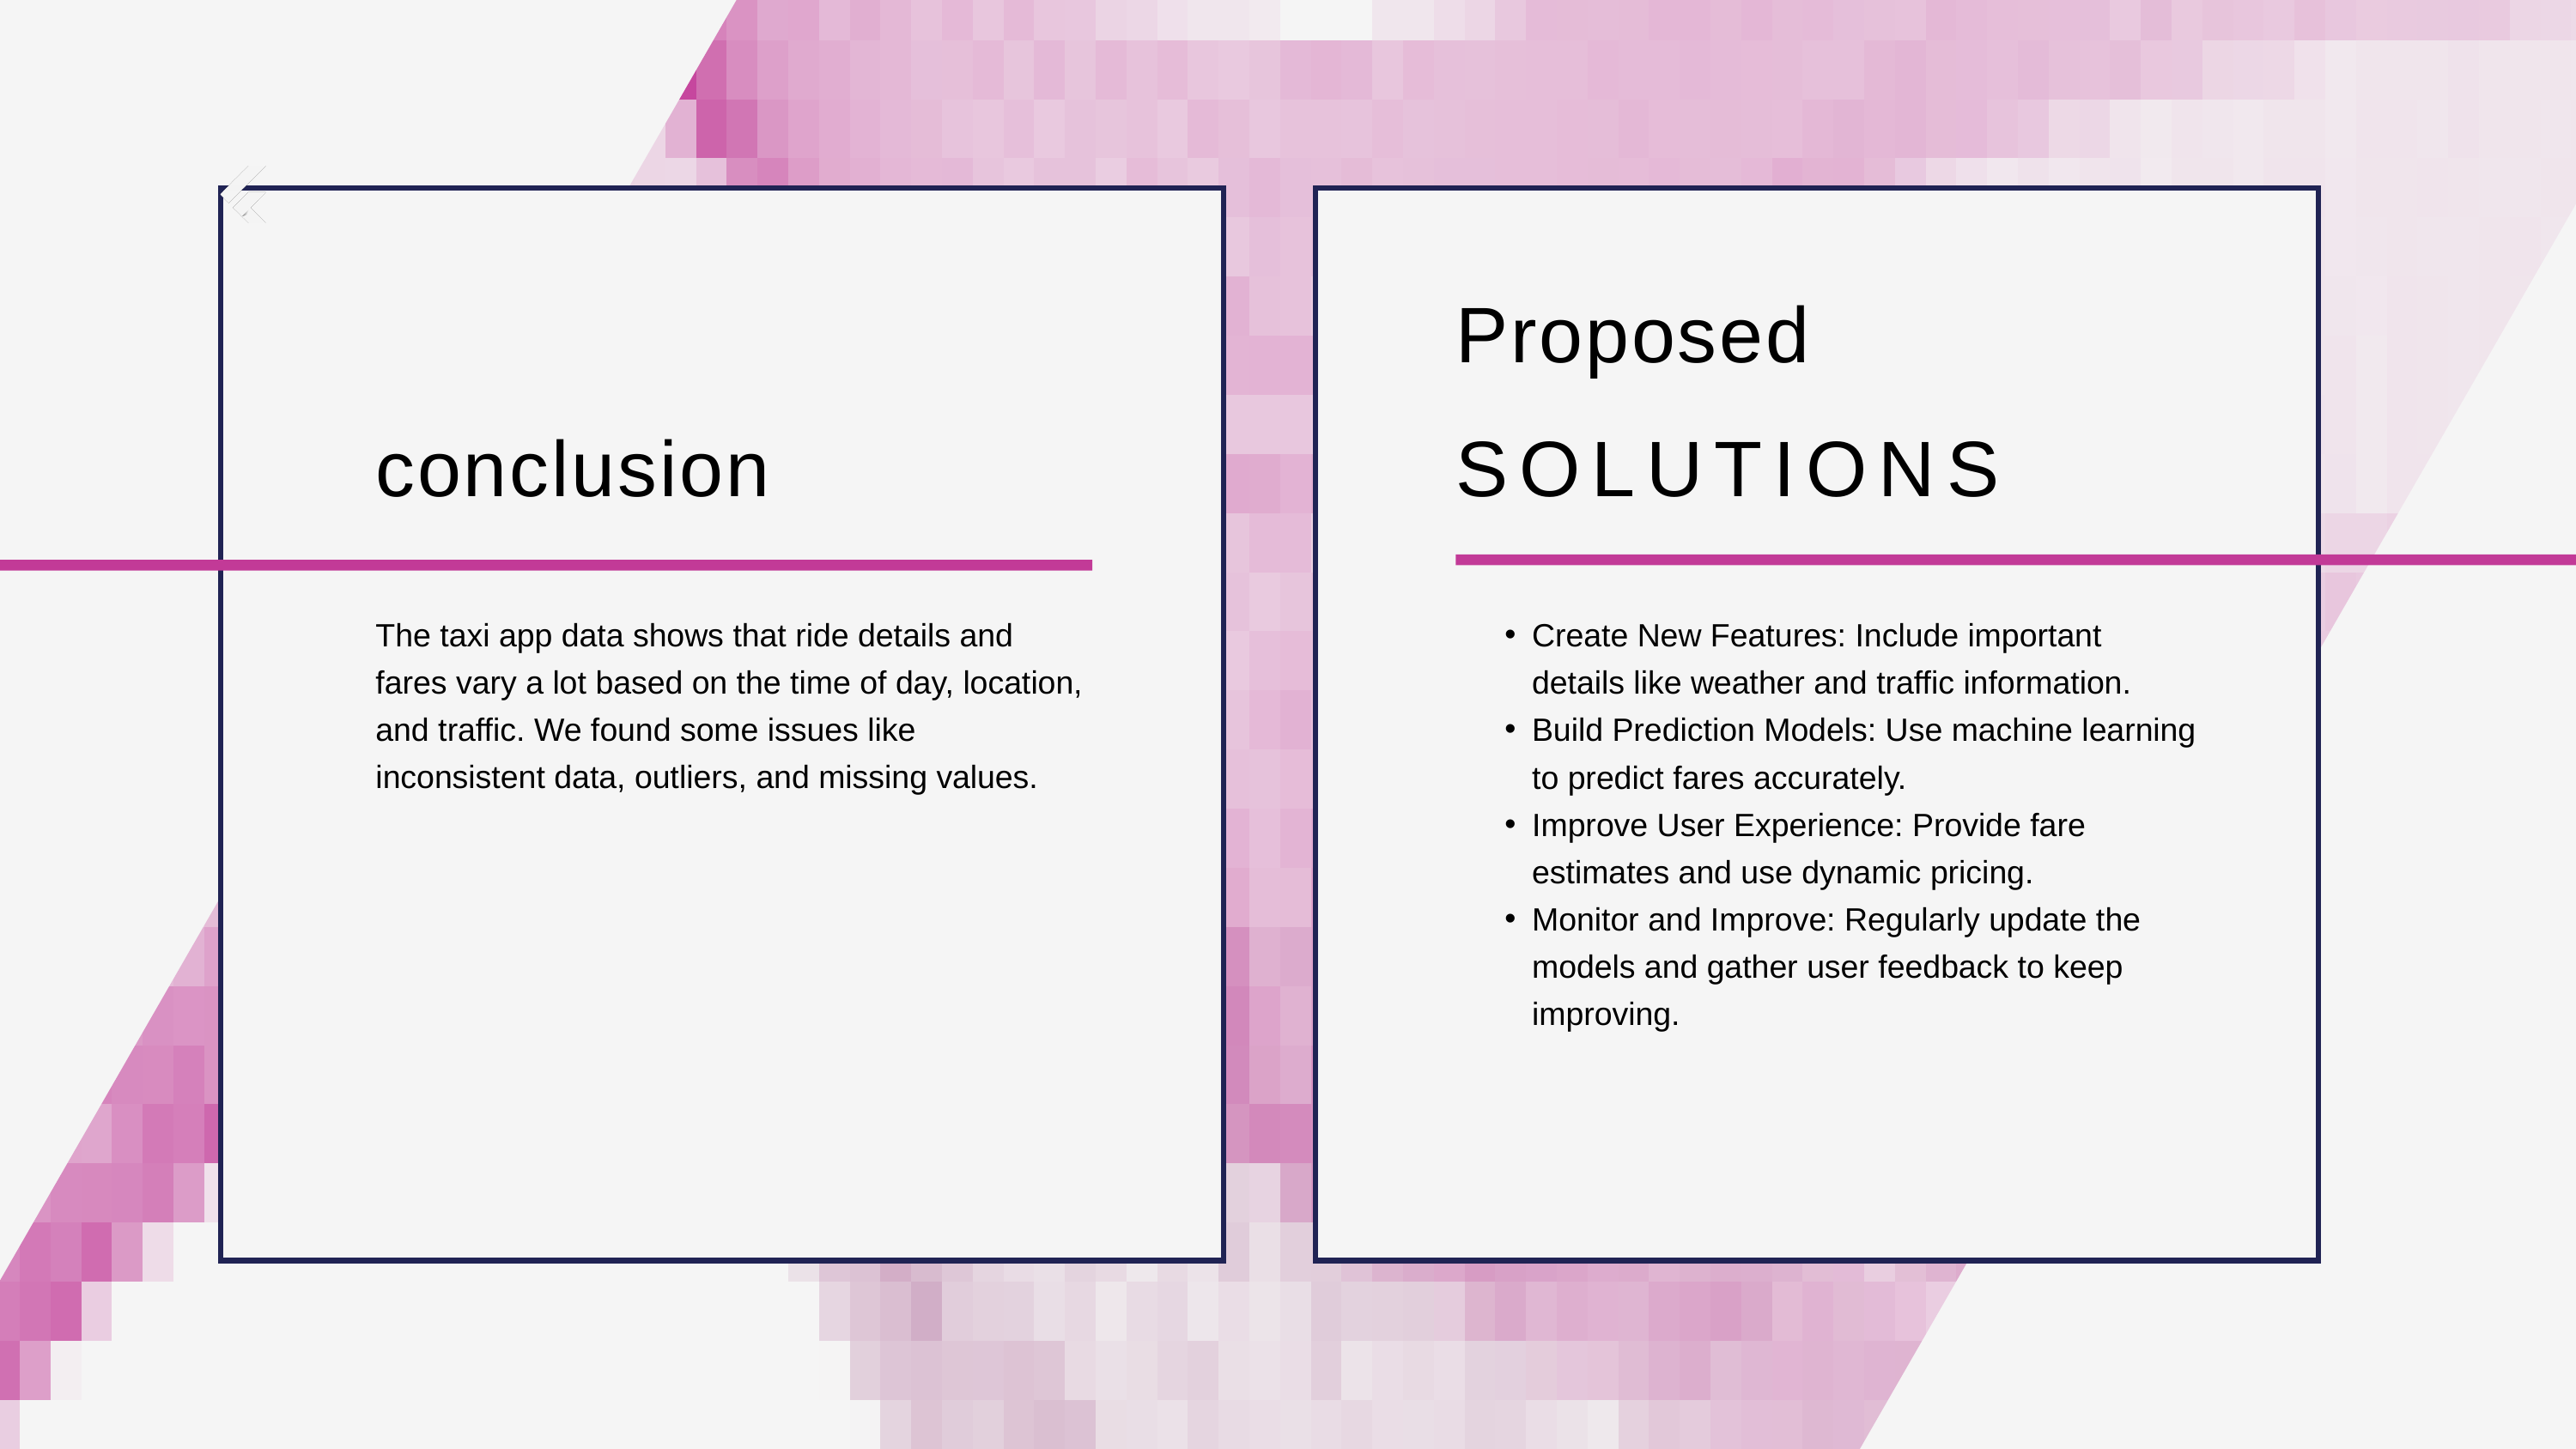

Proposed
conclusion
SOLUTIONS

The taxi app data shows that ride details and fares vary a lot based on the time of day, location, and traffic. We found some issues like inconsistent data, outliers, and missing values.
Create New Features: Include important details like weather and traffic information.
Build Prediction Models: Use machine learning to predict fares accurately.
Improve User Experience: Provide fare estimates and use dynamic pricing.
Monitor and Improve: Regularly update the models and gather user feedback to keep improving.